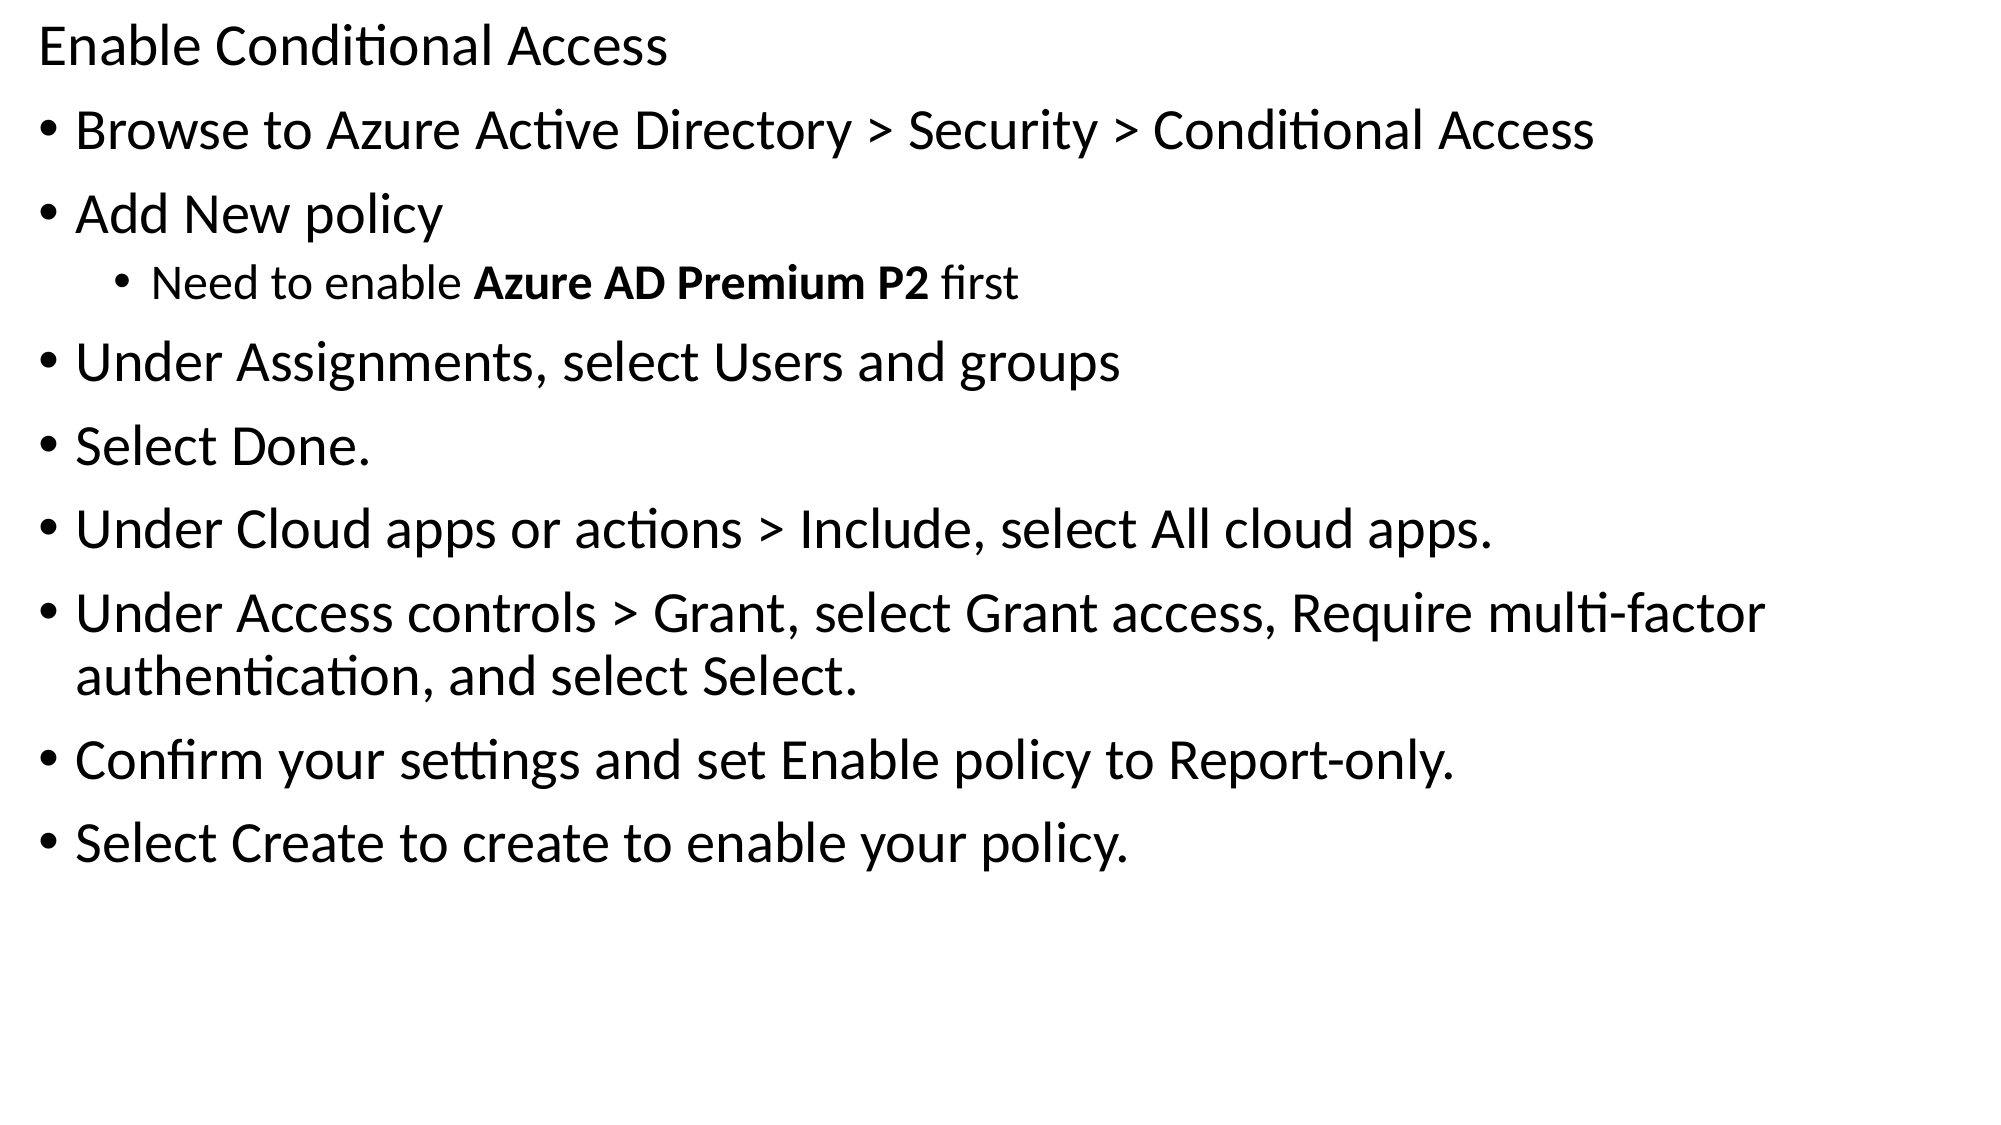

# Enable Conditional Access
Browse to Azure Active Directory > Security > Conditional Access
Add New policy
Need to enable Azure AD Premium P2 first
Under Assignments, select Users and groups
Select Done.
Under Cloud apps or actions > Include, select All cloud apps.
Under Access controls > Grant, select Grant access, Require multi-factor authentication, and select Select.
Confirm your settings and set Enable policy to Report-only.
Select Create to create to enable your policy.